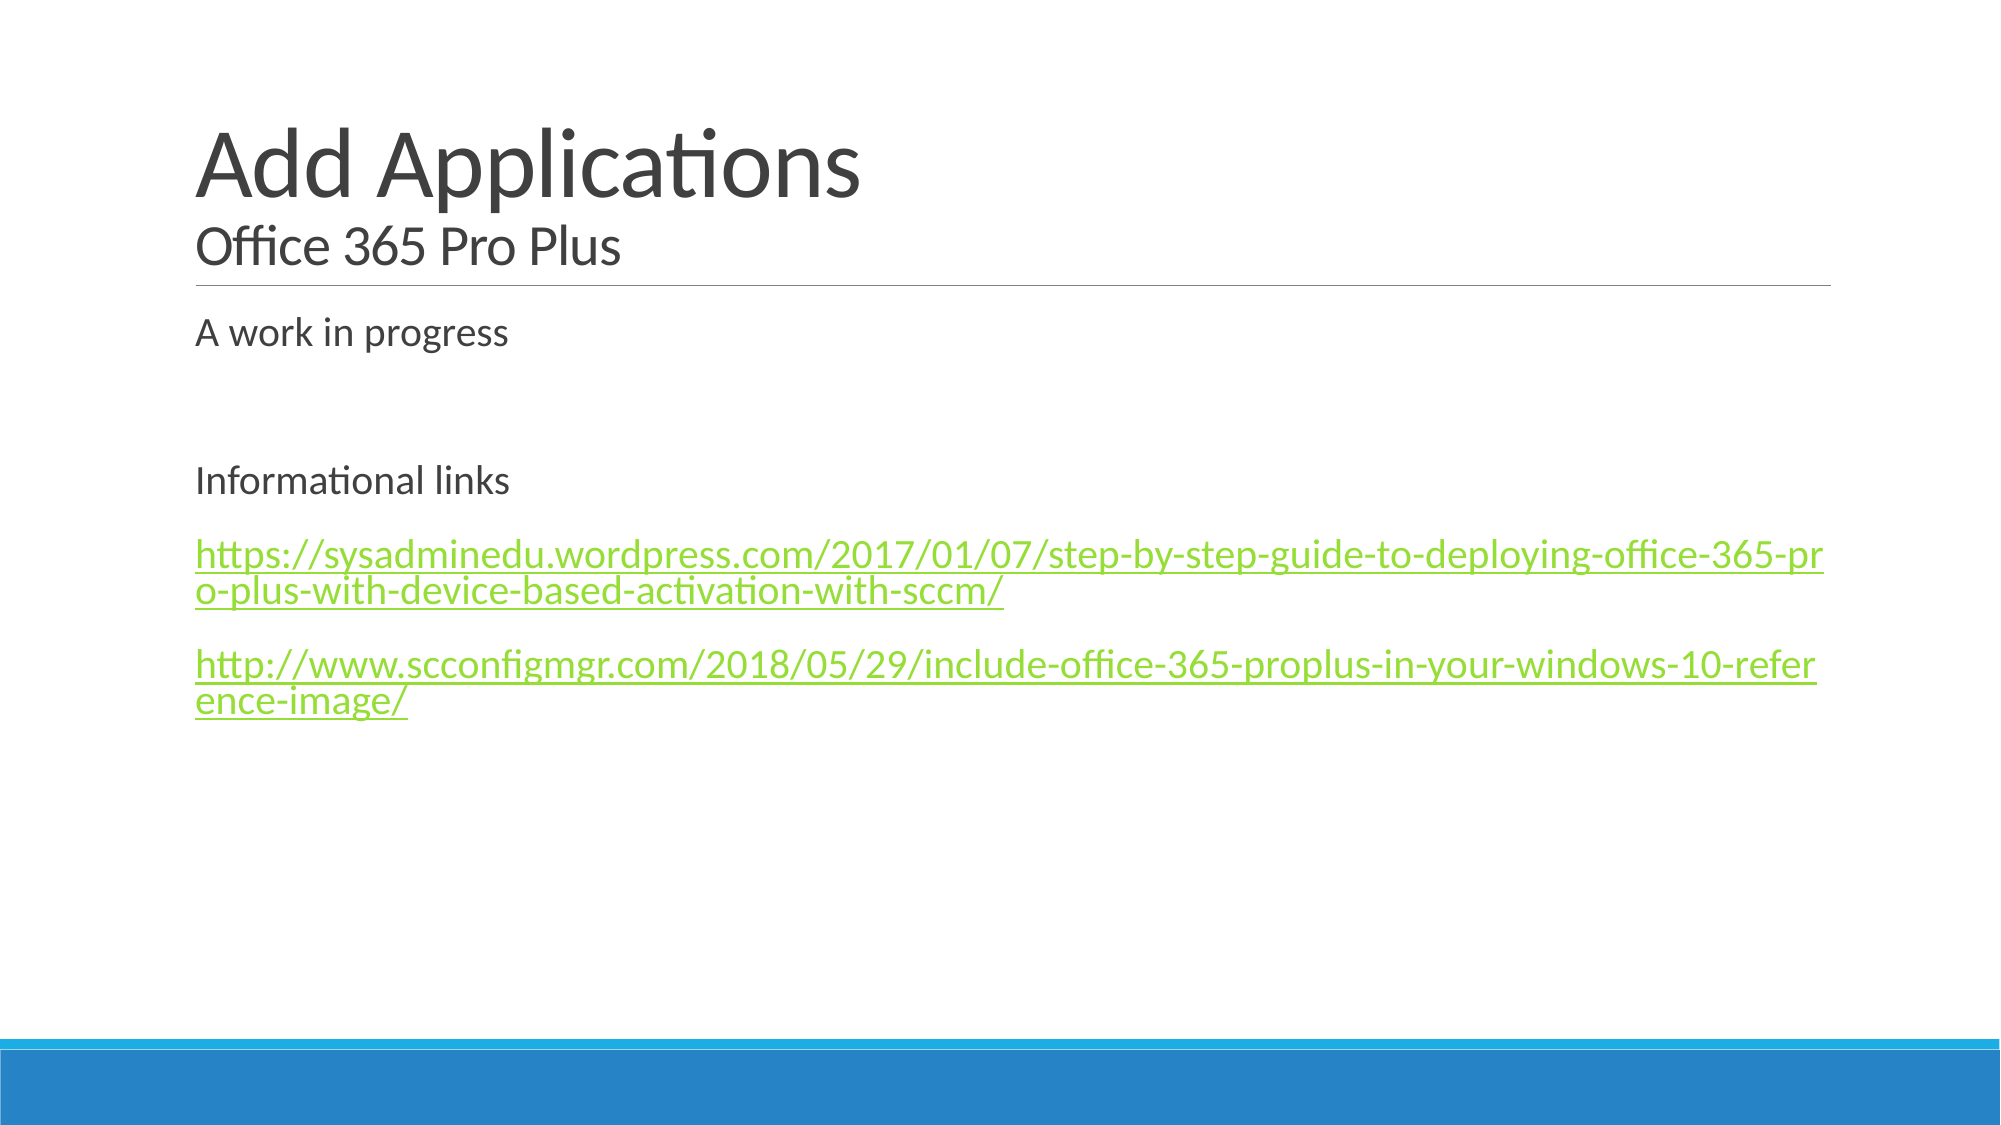

# Add Applications Office 365 Pro Plus
A work in progress

Informational links
https://sysadminedu.wordpress.com/2017/01/07/step-by-step-guide-to-deploying-office-365-pro-plus-with-device-based-activation-with-sccm/
http://www.scconfigmgr.com/2018/05/29/include-office-365-proplus-in-your-windows-10-reference-image/